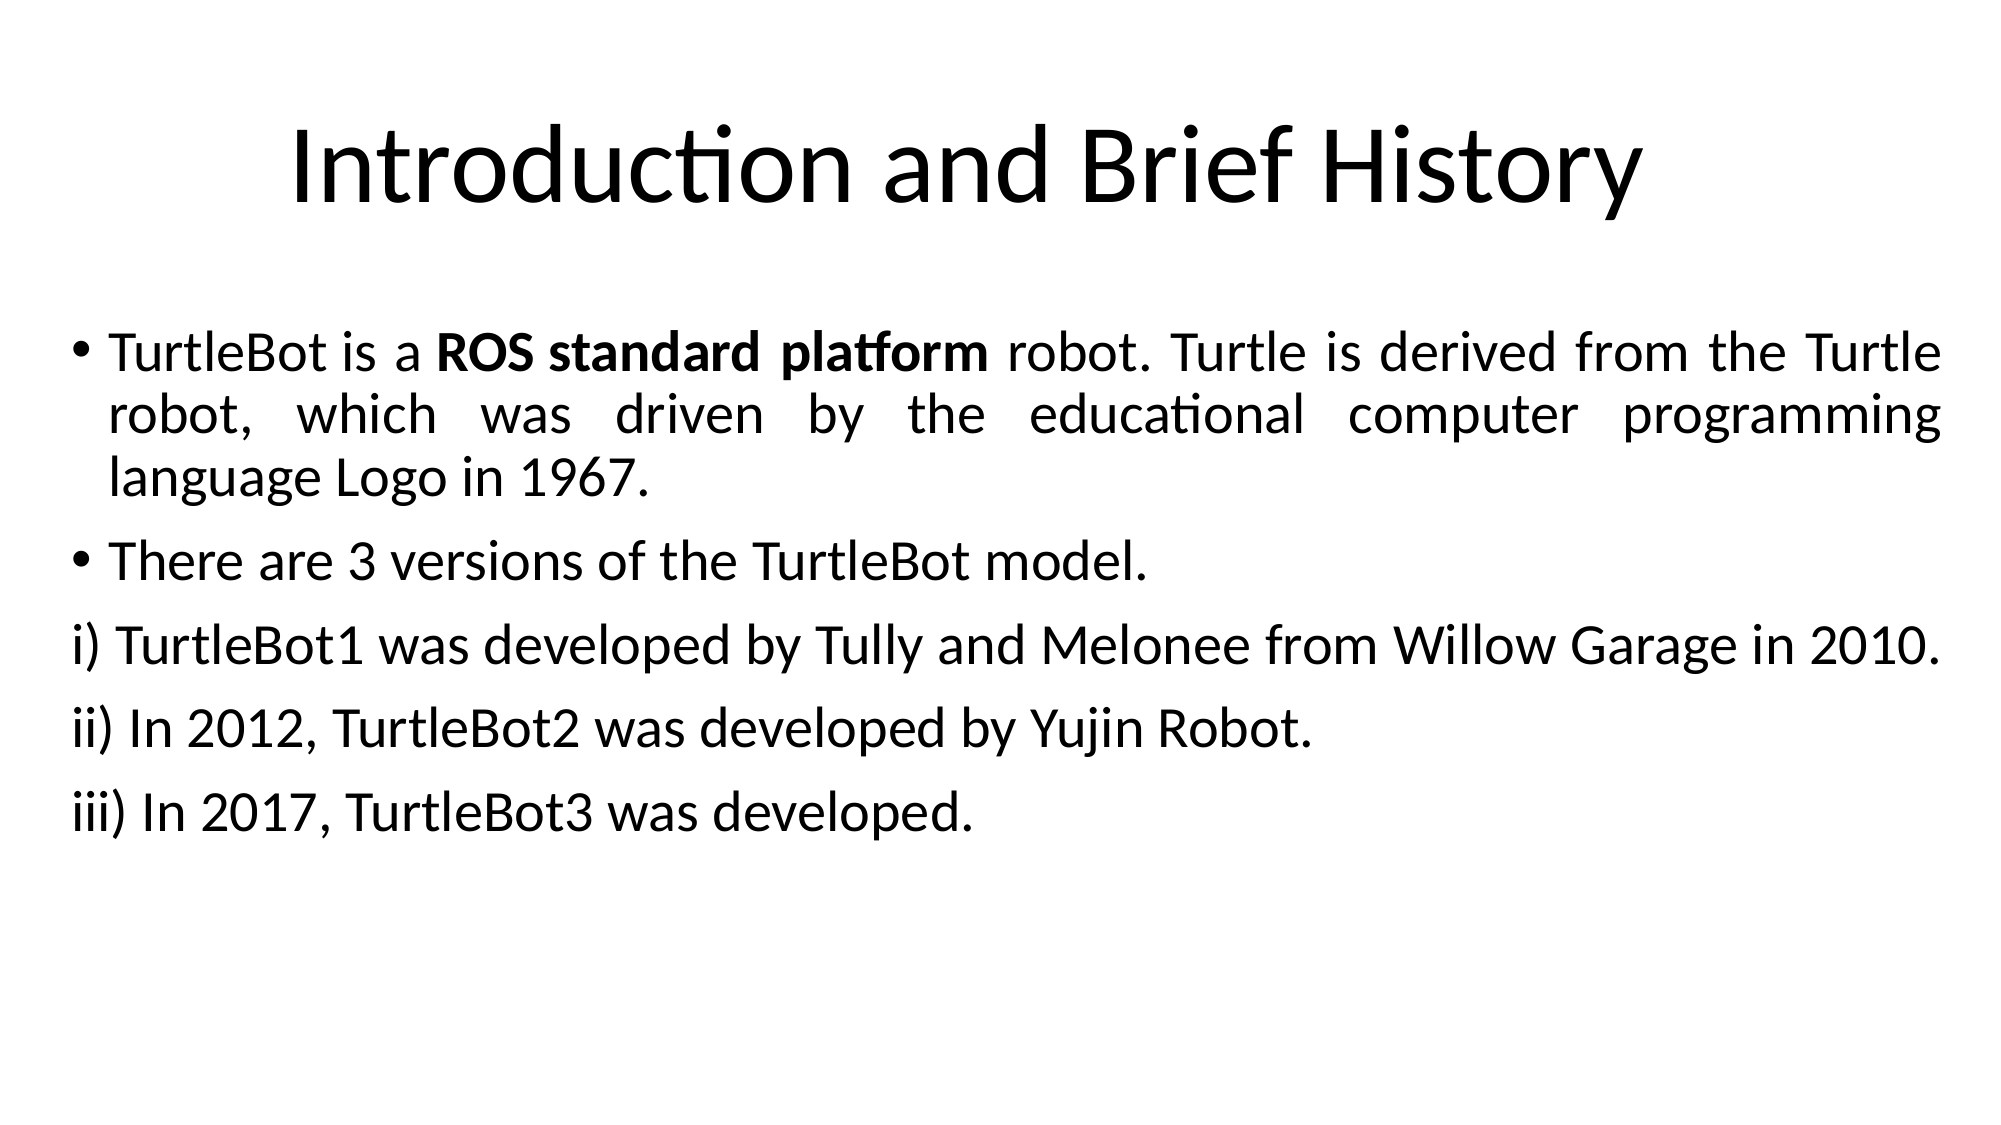

# Introduction and Brief History
TurtleBot is a ROS standard platform robot. Turtle is derived from the Turtle robot, which was driven by the educational computer programming language Logo in 1967.
There are 3 versions of the TurtleBot model.
i) TurtleBot1 was developed by Tully and Melonee from Willow Garage in 2010.
ii) In 2012, TurtleBot2 was developed by Yujin Robot.
iii) In 2017, TurtleBot3 was developed.